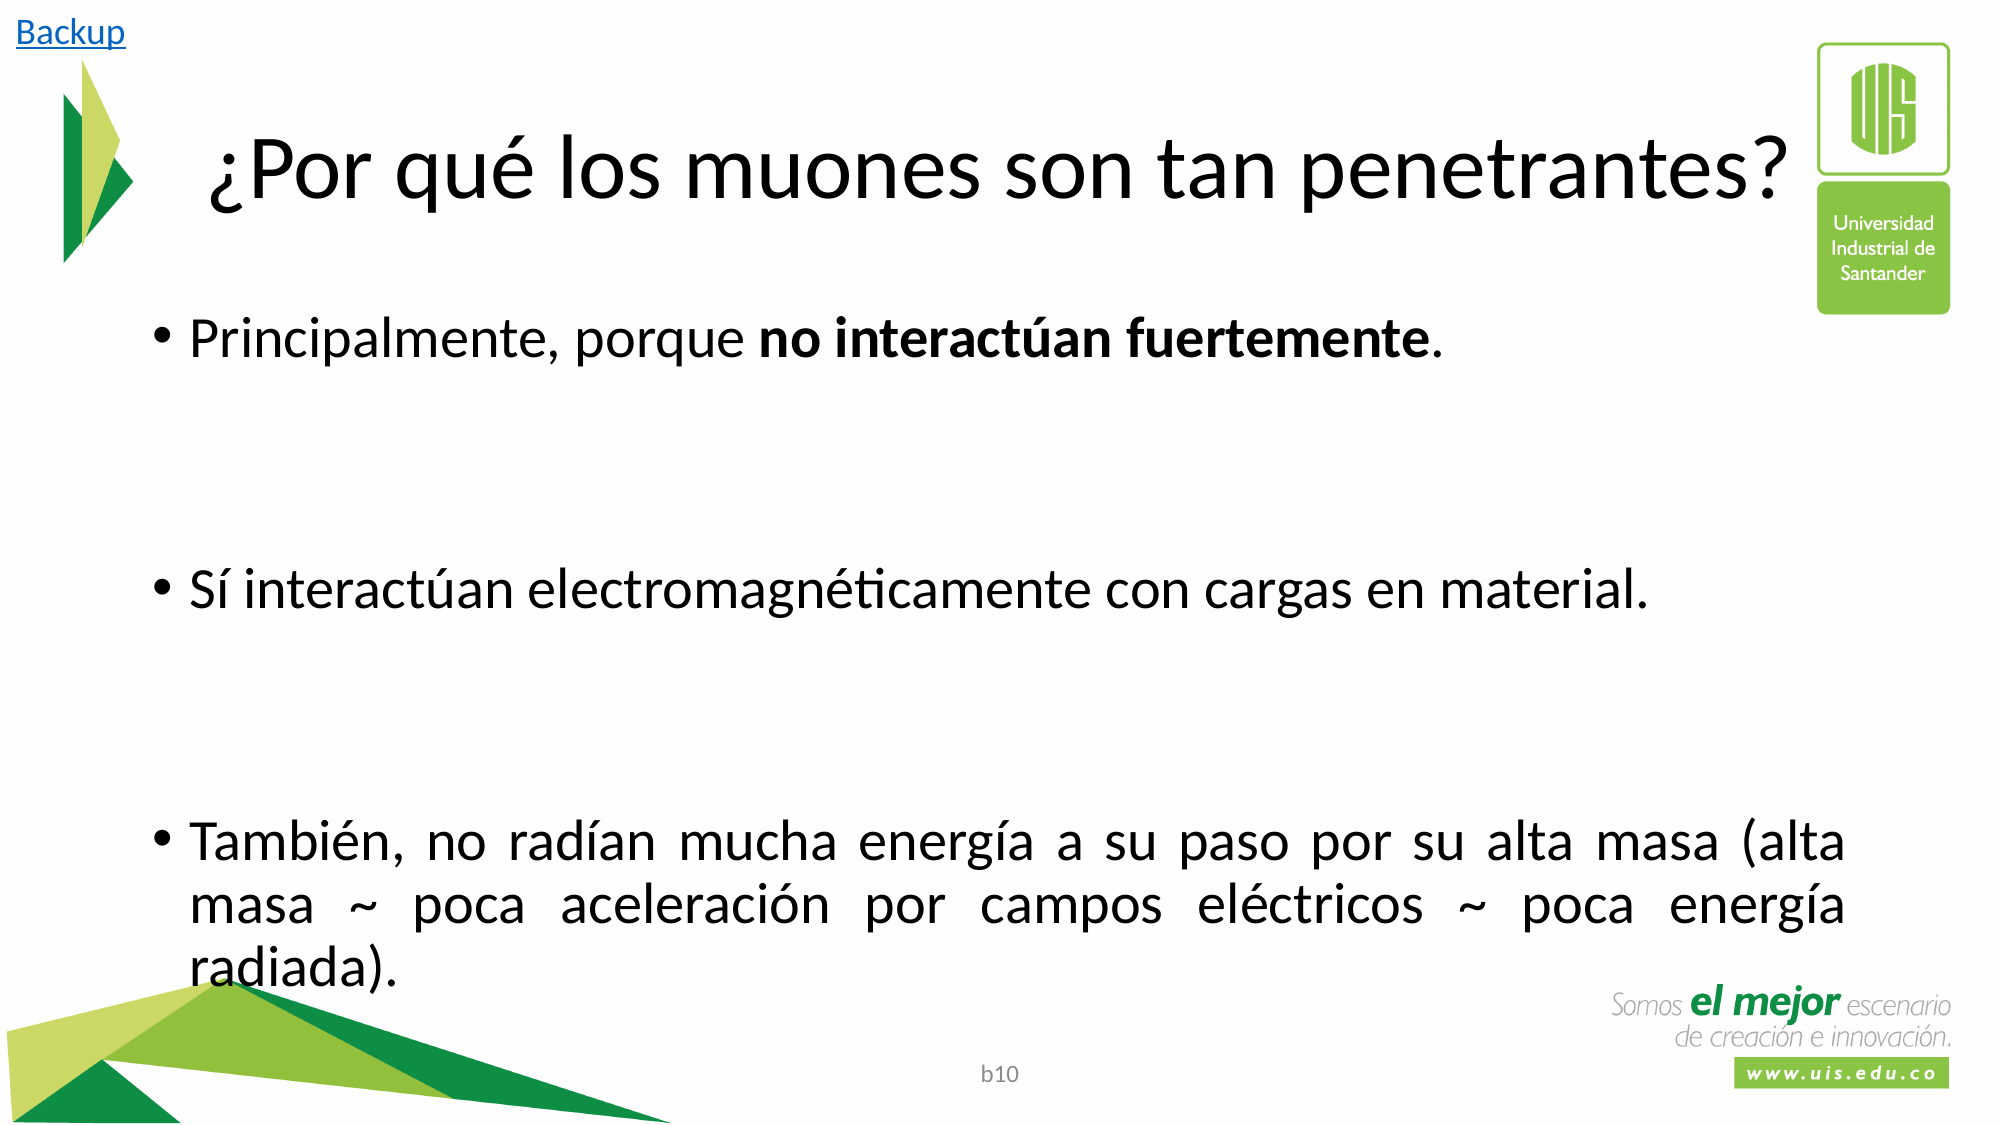

Backup
# ¿Por qué los muones son tan penetrantes?
Principalmente, porque no interactúan fuertemente.

Sí interactúan electromagnéticamente con cargas en material.

También, no radían mucha energía a su paso por su alta masa (alta masa ~ poca aceleración por campos eléctricos ~ poca energía radiada).
b10